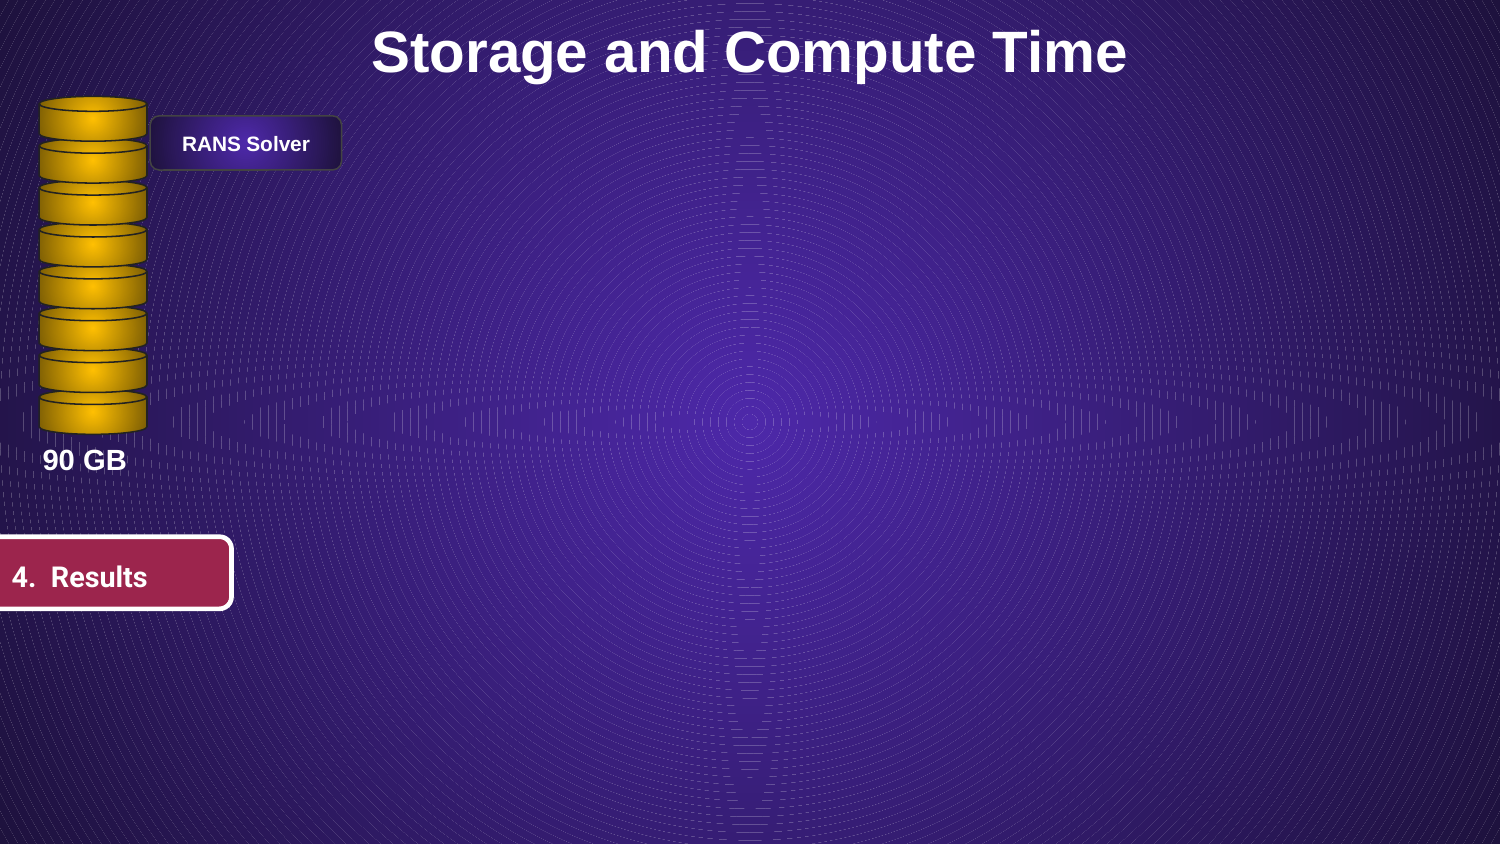

Storage and Compute Time

RANS Solver
90 GB

4.  Results